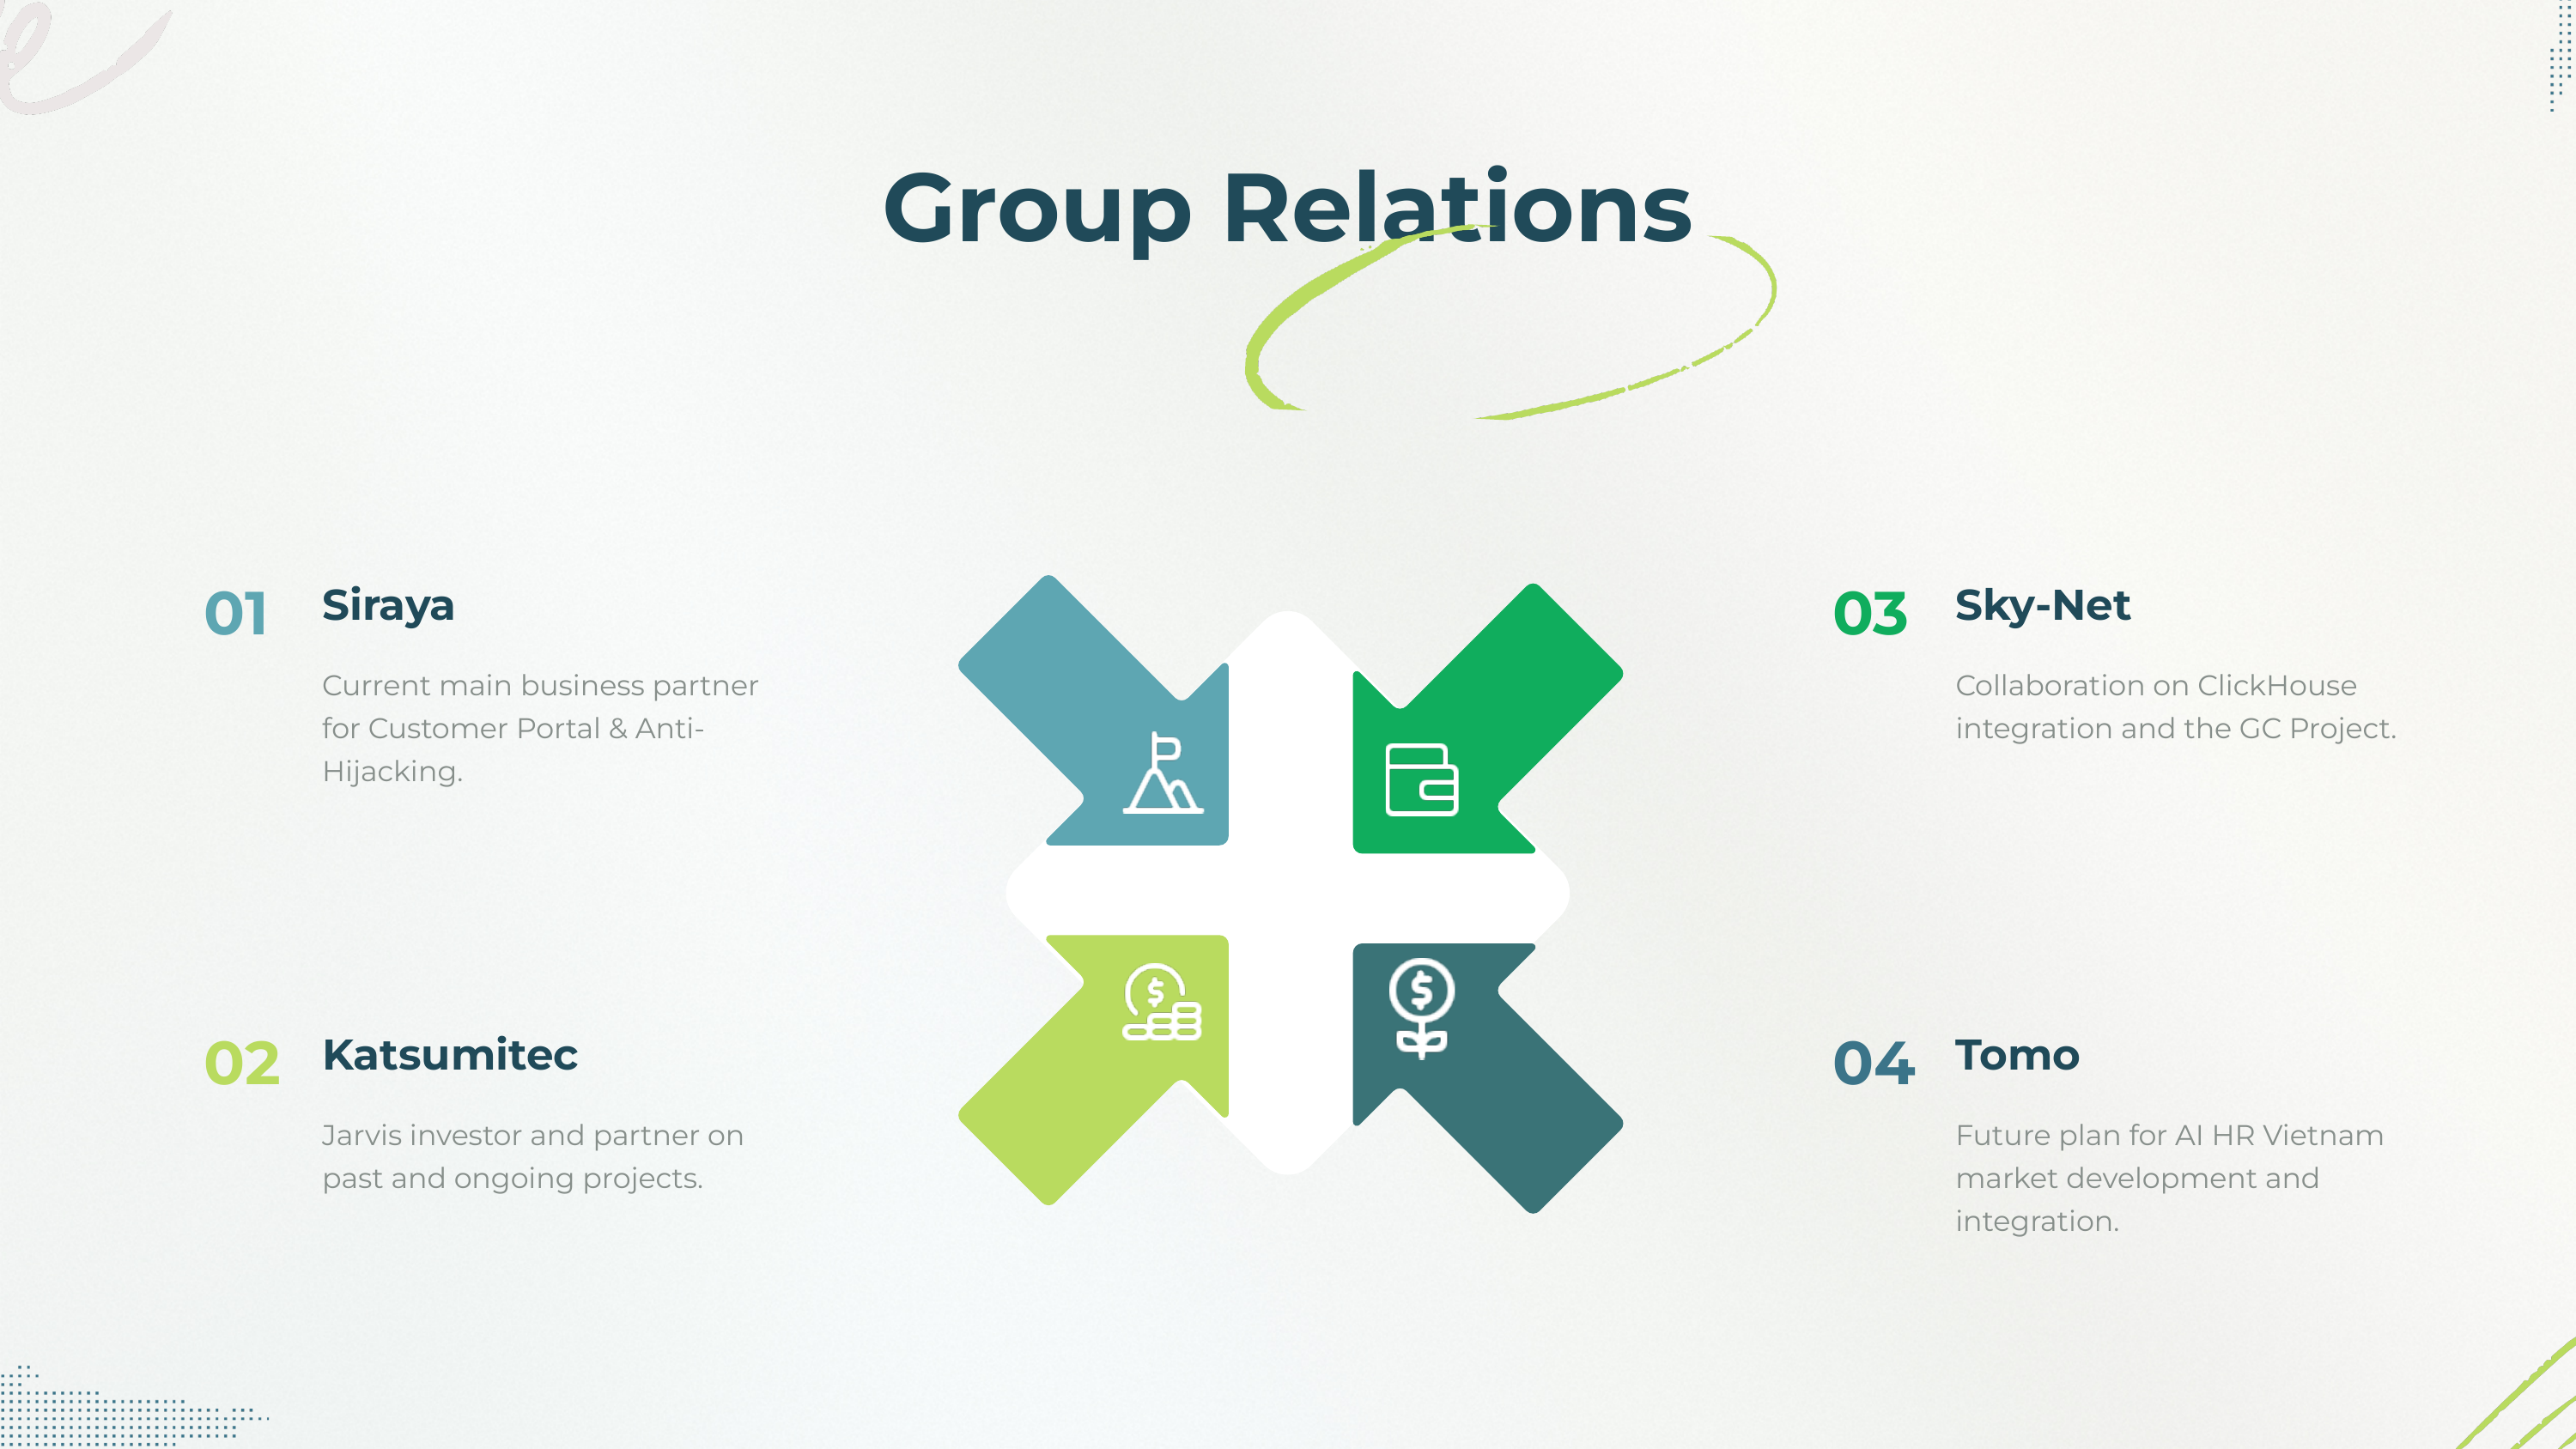

Group Relations

Siraya
Sky-Net

01
03

Current main business partner for Customer Portal & Anti-Hijacking.
Collaboration on ClickHouse integration and the GC Project.

Katsumitec
Tomo
02
04
Jarvis investor and partner on past and ongoing projects.
Future plan for AI HR Vietnam market development and integration.